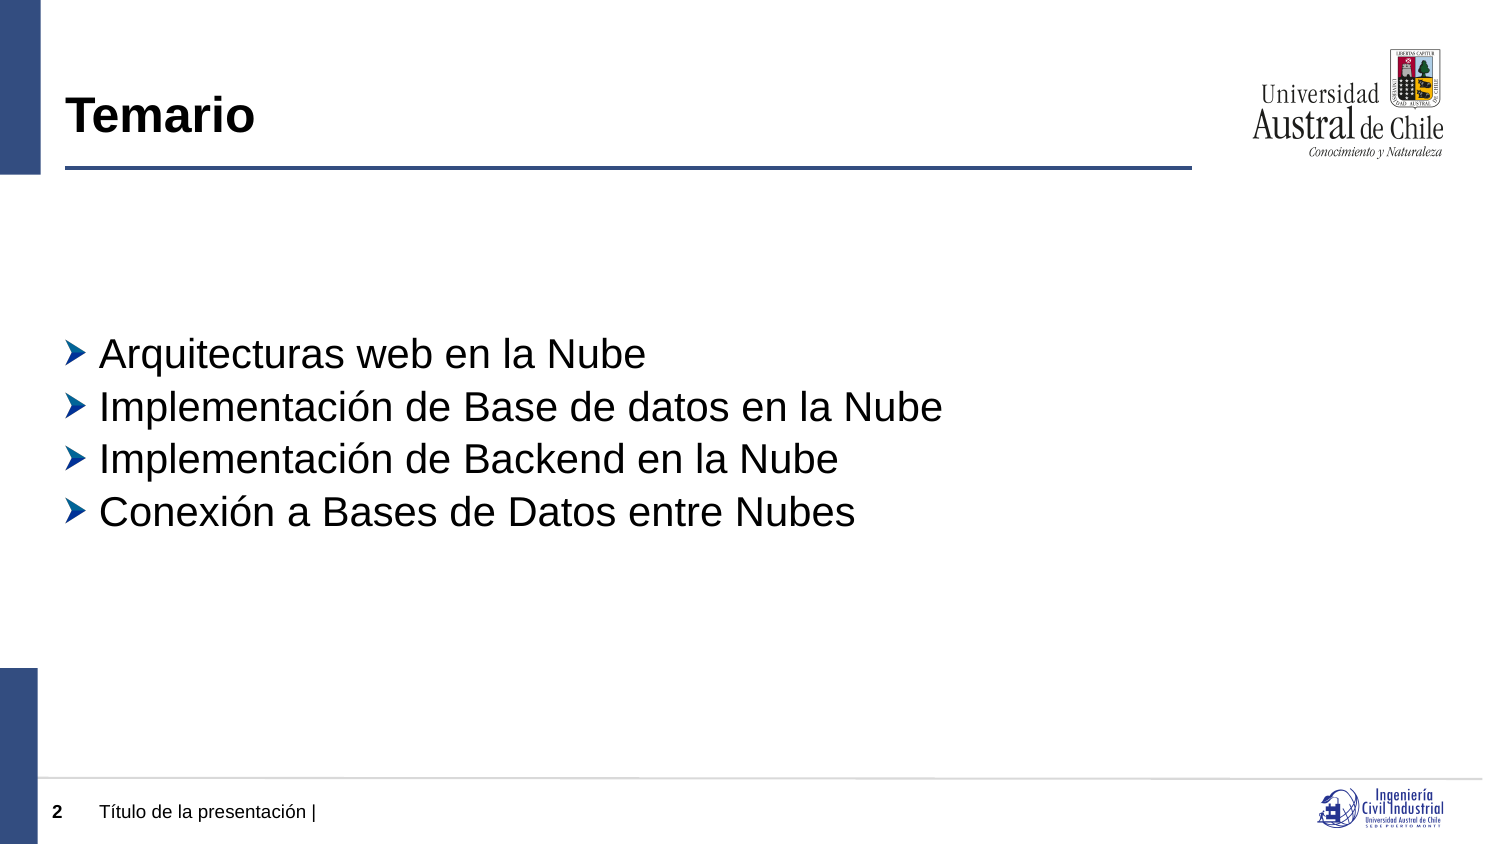

# Temario
Arquitecturas web en la Nube
Implementación de Base de datos en la Nube
Implementación de Backend en la Nube
Conexión a Bases de Datos entre Nubes

2